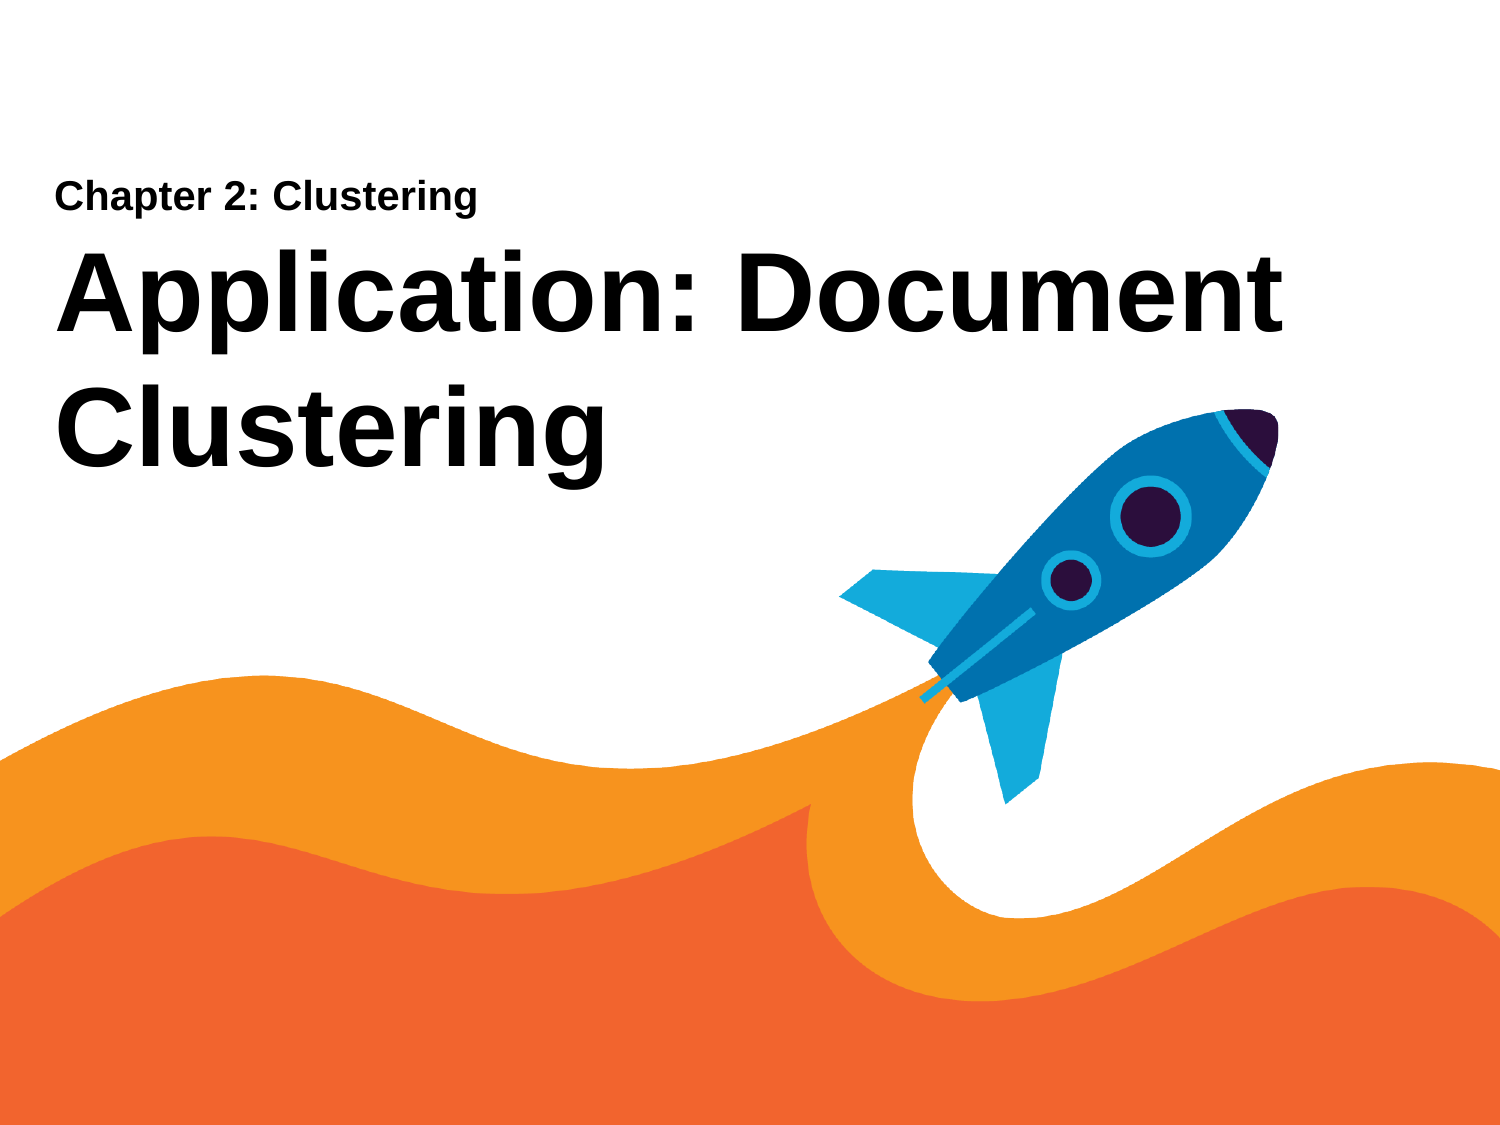

# Chapter 2: Clustering Application: Document Clustering